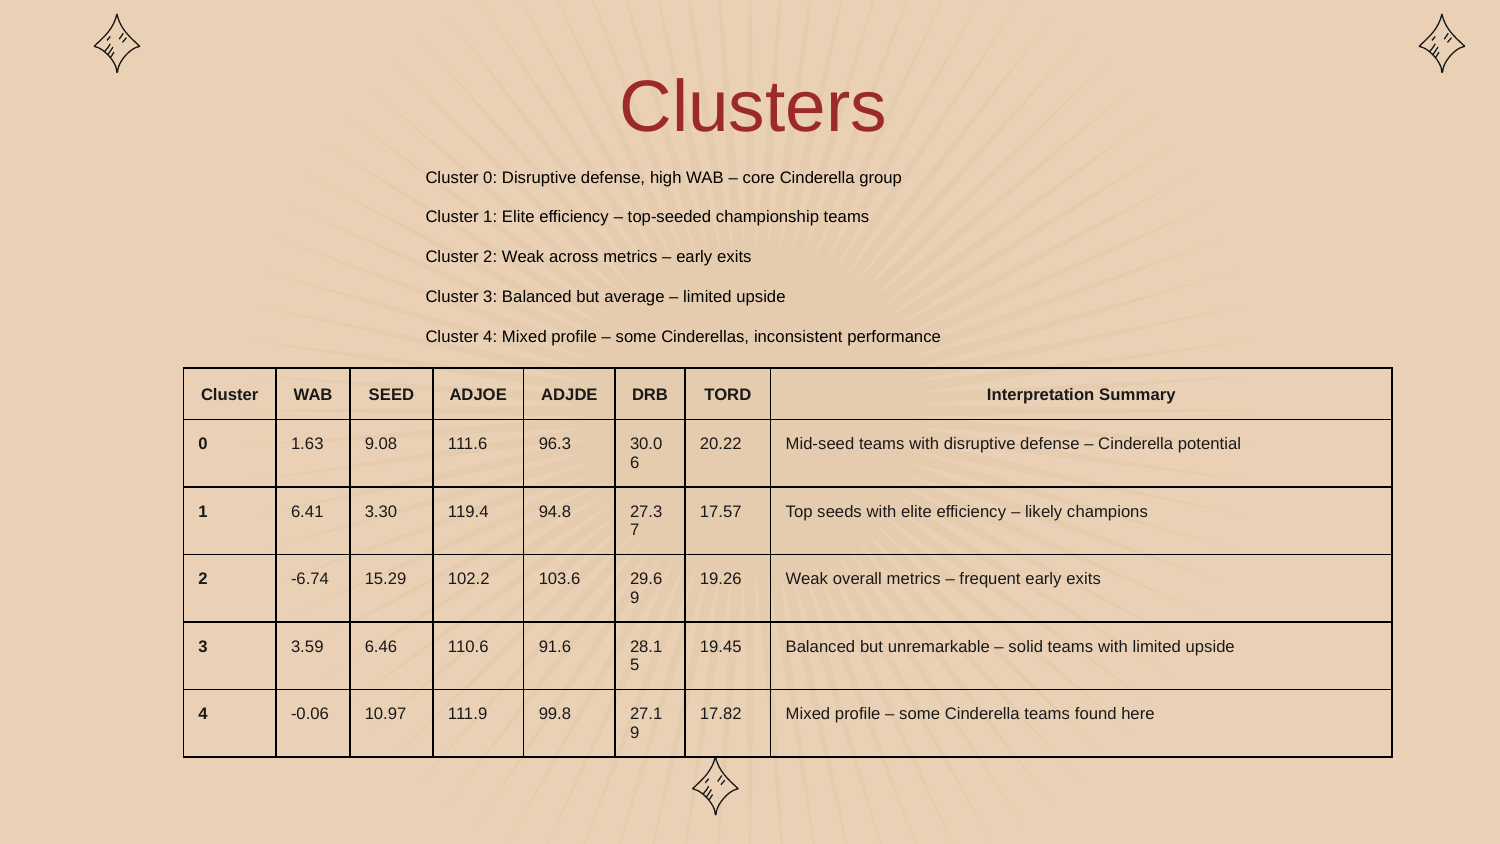

# Clusters
Cluster 0: Disruptive defense, high WAB – core Cinderella group
Cluster 1: Elite efficiency – top-seeded championship teams
Cluster 2: Weak across metrics – early exits
Cluster 3: Balanced but average – limited upside
Cluster 4: Mixed profile – some Cinderellas, inconsistent performance
| Cluster | WAB | SEED | ADJOE | ADJDE | DRB | TORD | Interpretation Summary |
| --- | --- | --- | --- | --- | --- | --- | --- |
| 0 | 1.63 | 9.08 | 111.6 | 96.3 | 30.06 | 20.22 | Mid-seed teams with disruptive defense – Cinderella potential |
| 1 | 6.41 | 3.30 | 119.4 | 94.8 | 27.37 | 17.57 | Top seeds with elite efficiency – likely champions |
| 2 | -6.74 | 15.29 | 102.2 | 103.6 | 29.69 | 19.26 | Weak overall metrics – frequent early exits |
| 3 | 3.59 | 6.46 | 110.6 | 91.6 | 28.15 | 19.45 | Balanced but unremarkable – solid teams with limited upside |
| 4 | -0.06 | 10.97 | 111.9 | 99.8 | 27.19 | 17.82 | Mixed profile – some Cinderella teams found here |